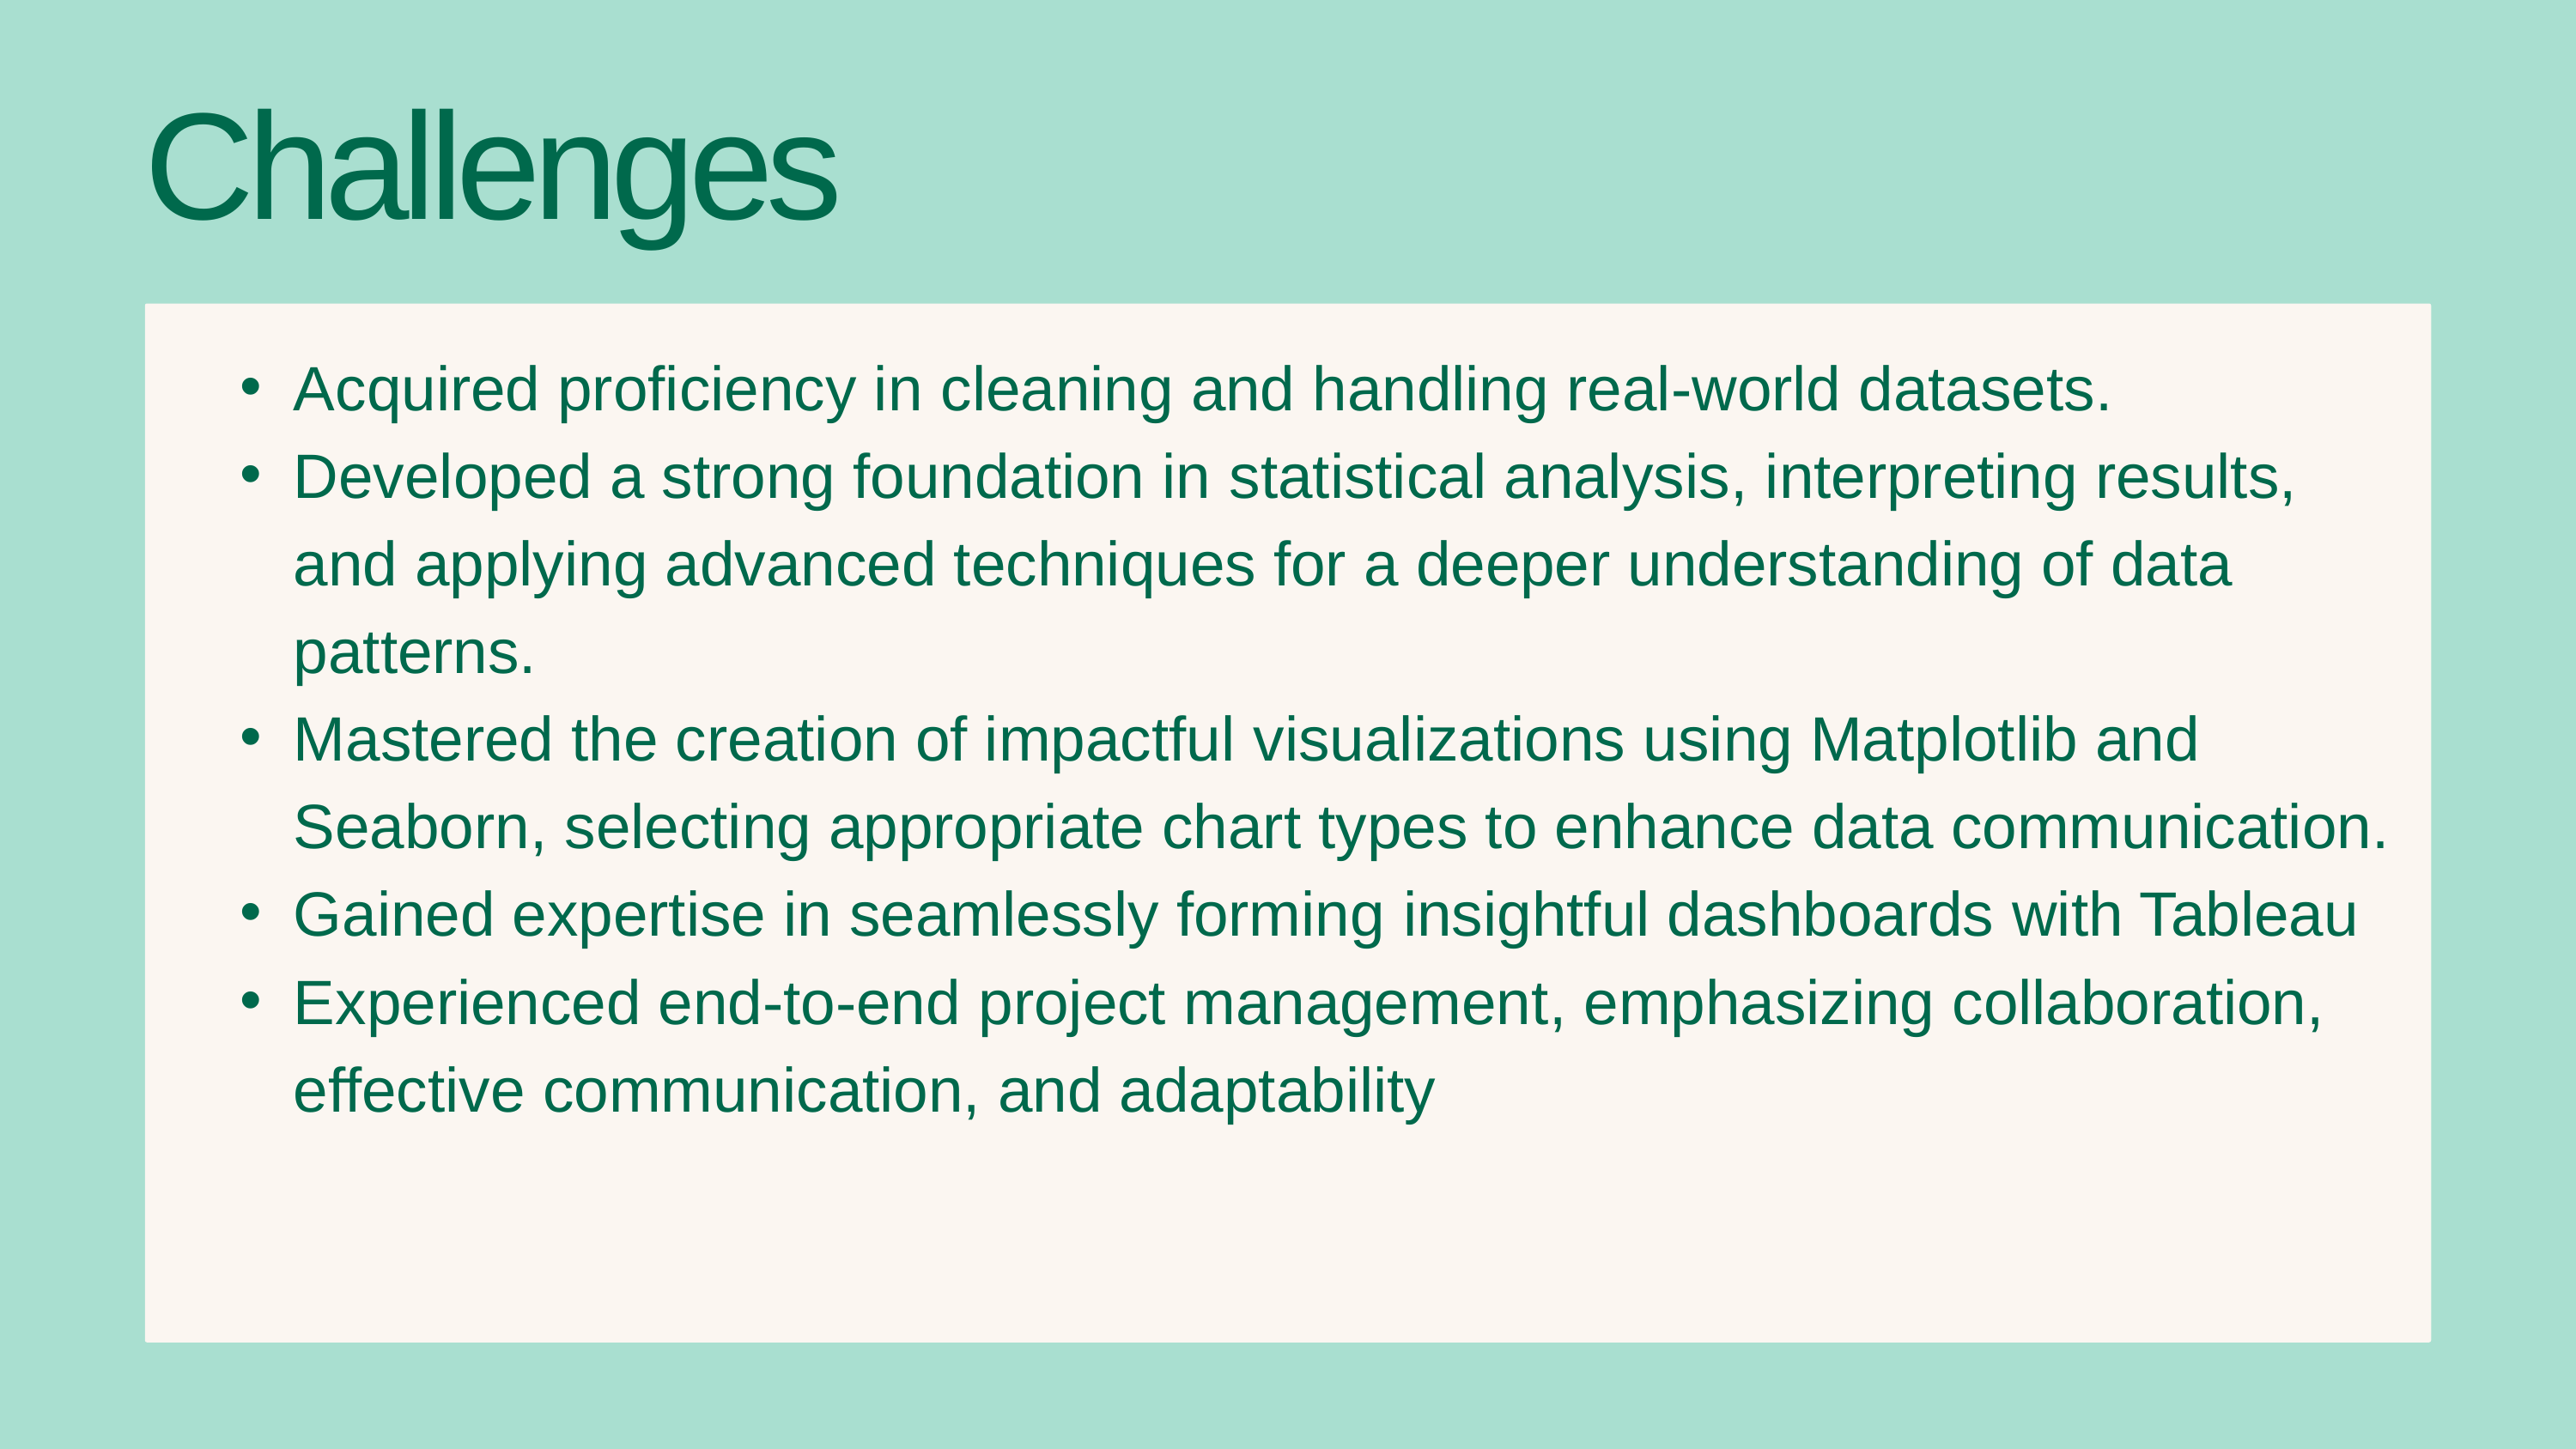

Challenges

Acquired proficiency in cleaning and handling real-world datasets.
Developed a strong foundation in statistical analysis, interpreting results, and applying advanced techniques for a deeper understanding of data patterns.
Mastered the creation of impactful visualizations using Matplotlib and Seaborn, selecting appropriate chart types to enhance data communication.
Gained expertise in seamlessly forming insightful dashboards with Tableau
Experienced end-to-end project management, emphasizing collaboration, effective communication, and adaptability